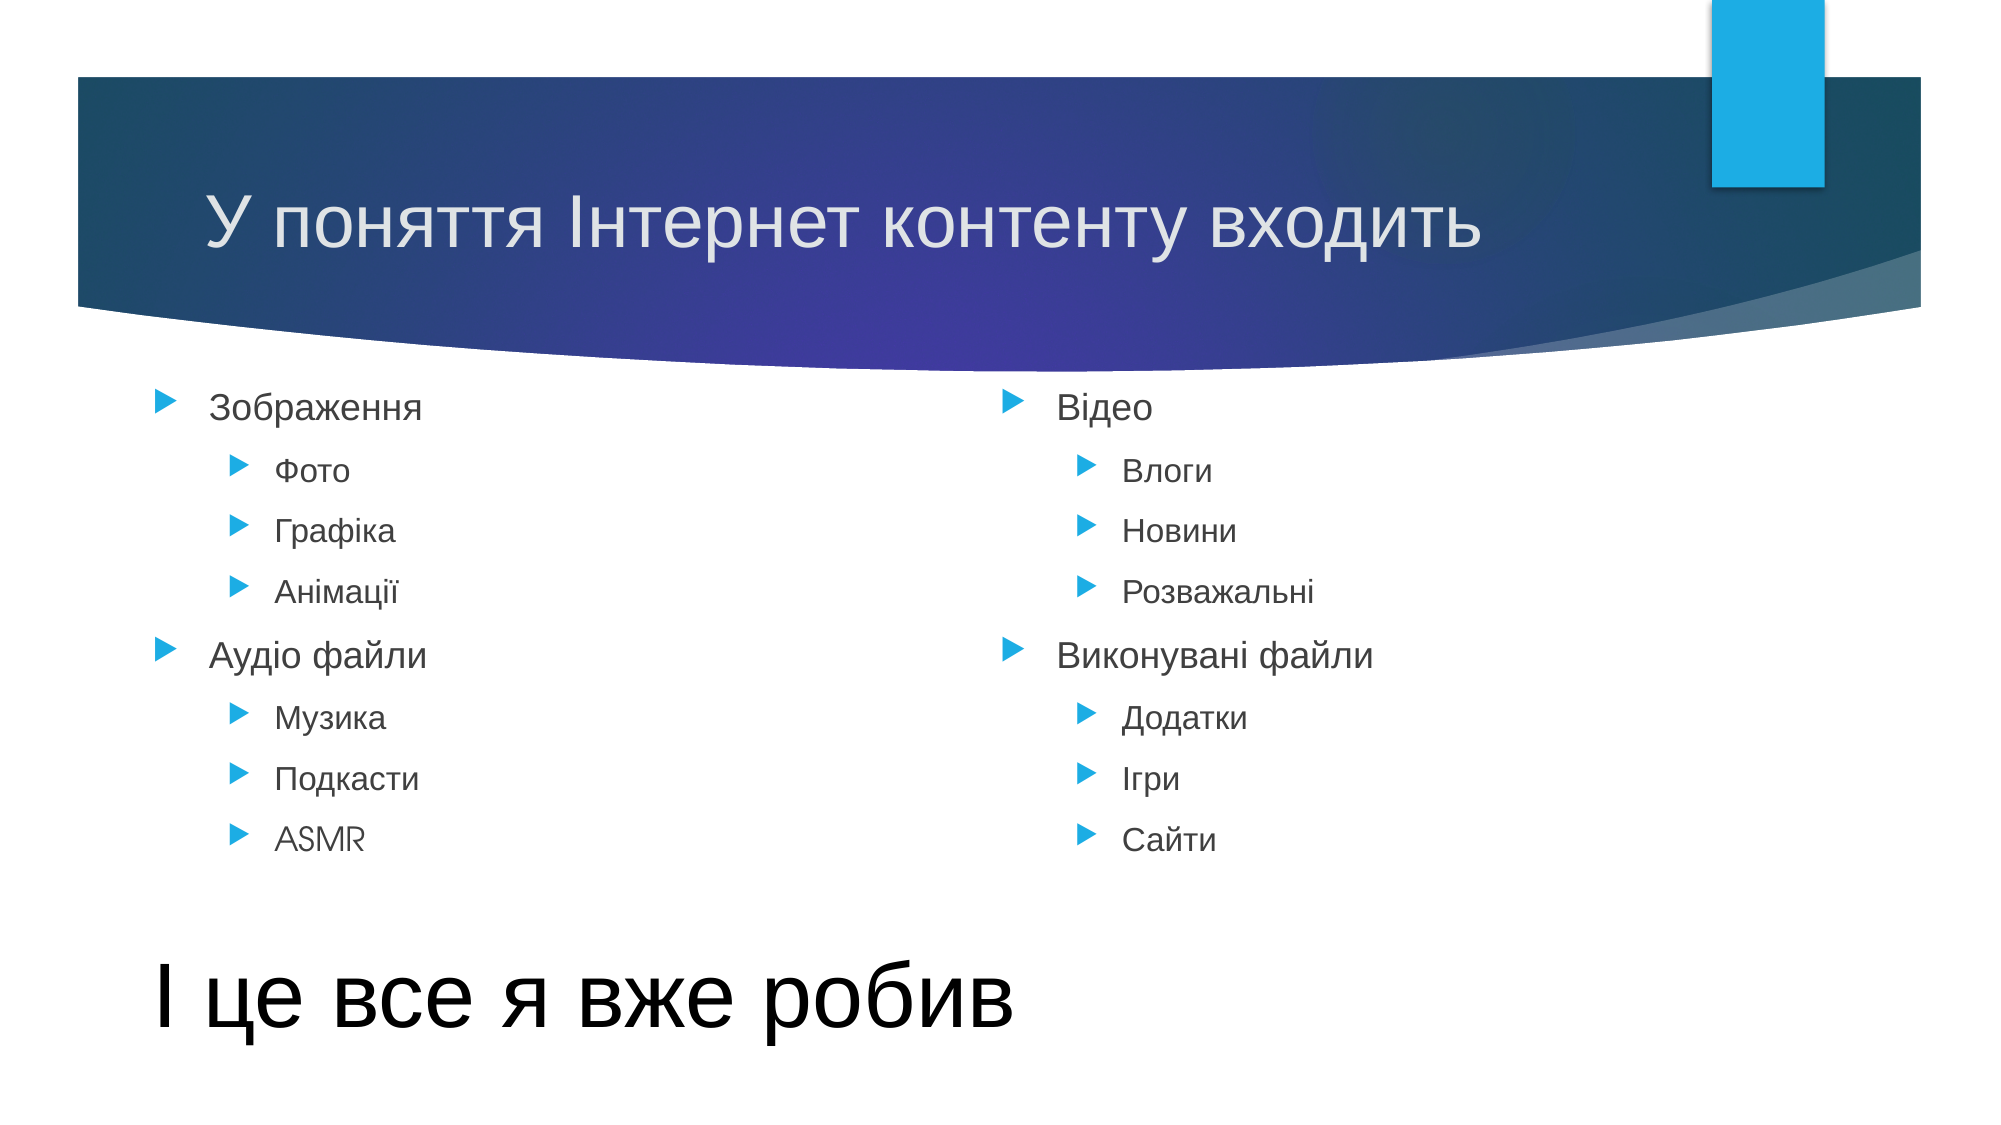

# У поняття Інтернет контенту входить
Зображення
Фото
Графіка
Анімації
Аудіо файли
Музика
Подкасти
ASMR
Відео
Влоги
Новини
Розважальні
Виконувані файли
Додатки
Ігри
Сайти
І це все я вже робив